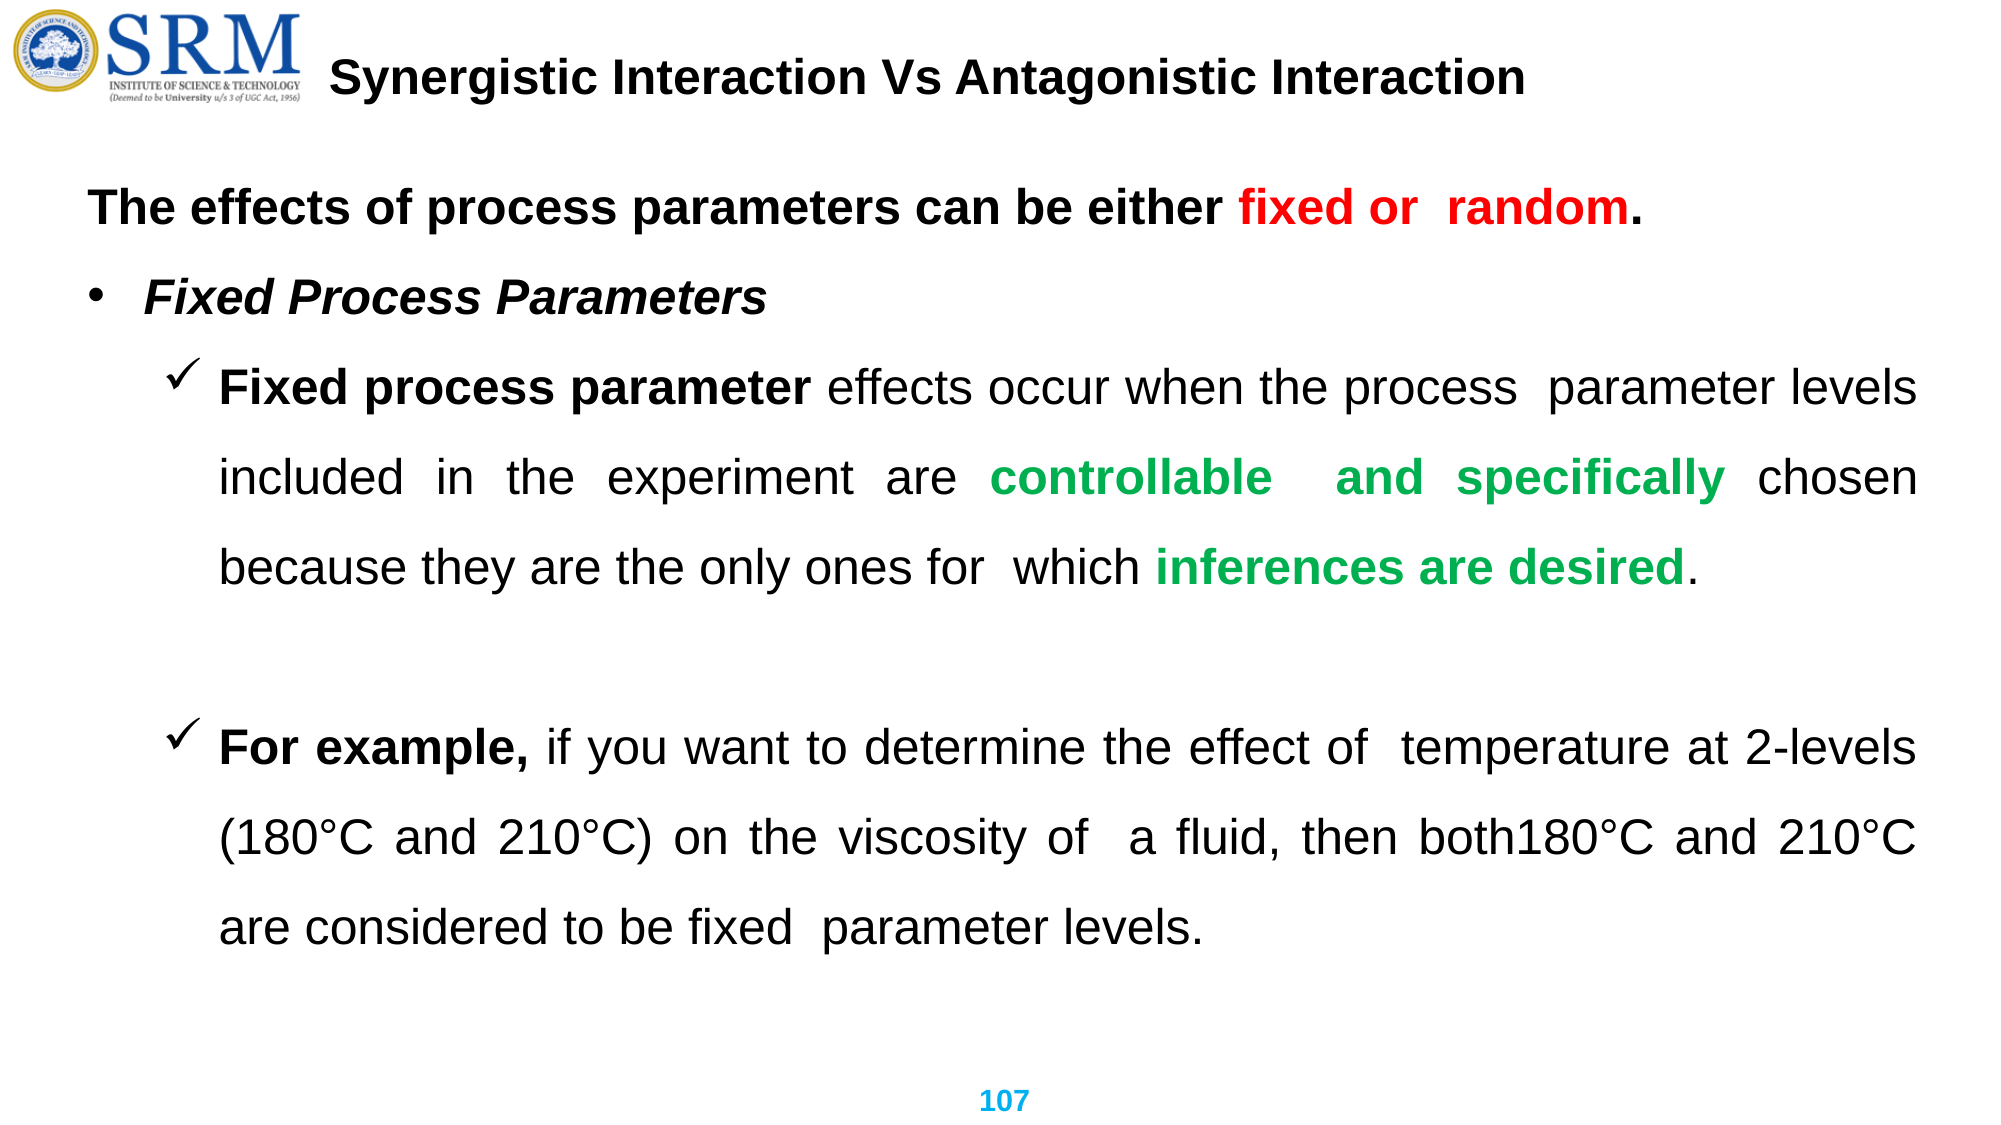

# Synergistic Interaction Vs Antagonistic Interaction
The effects of process parameters can be either fixed or  random.
Fixed Process Parameters
Fixed process parameter effects occur when the process  parameter levels included in the experiment are controllable  and specifically chosen because they are the only ones for  which inferences are desired.

For example, if you want to determine the effect of  temperature at 2-levels (180°C and 210°C) on the viscosity of  a fluid, then both180°C and 210°C are considered to be fixed  parameter levels.
107